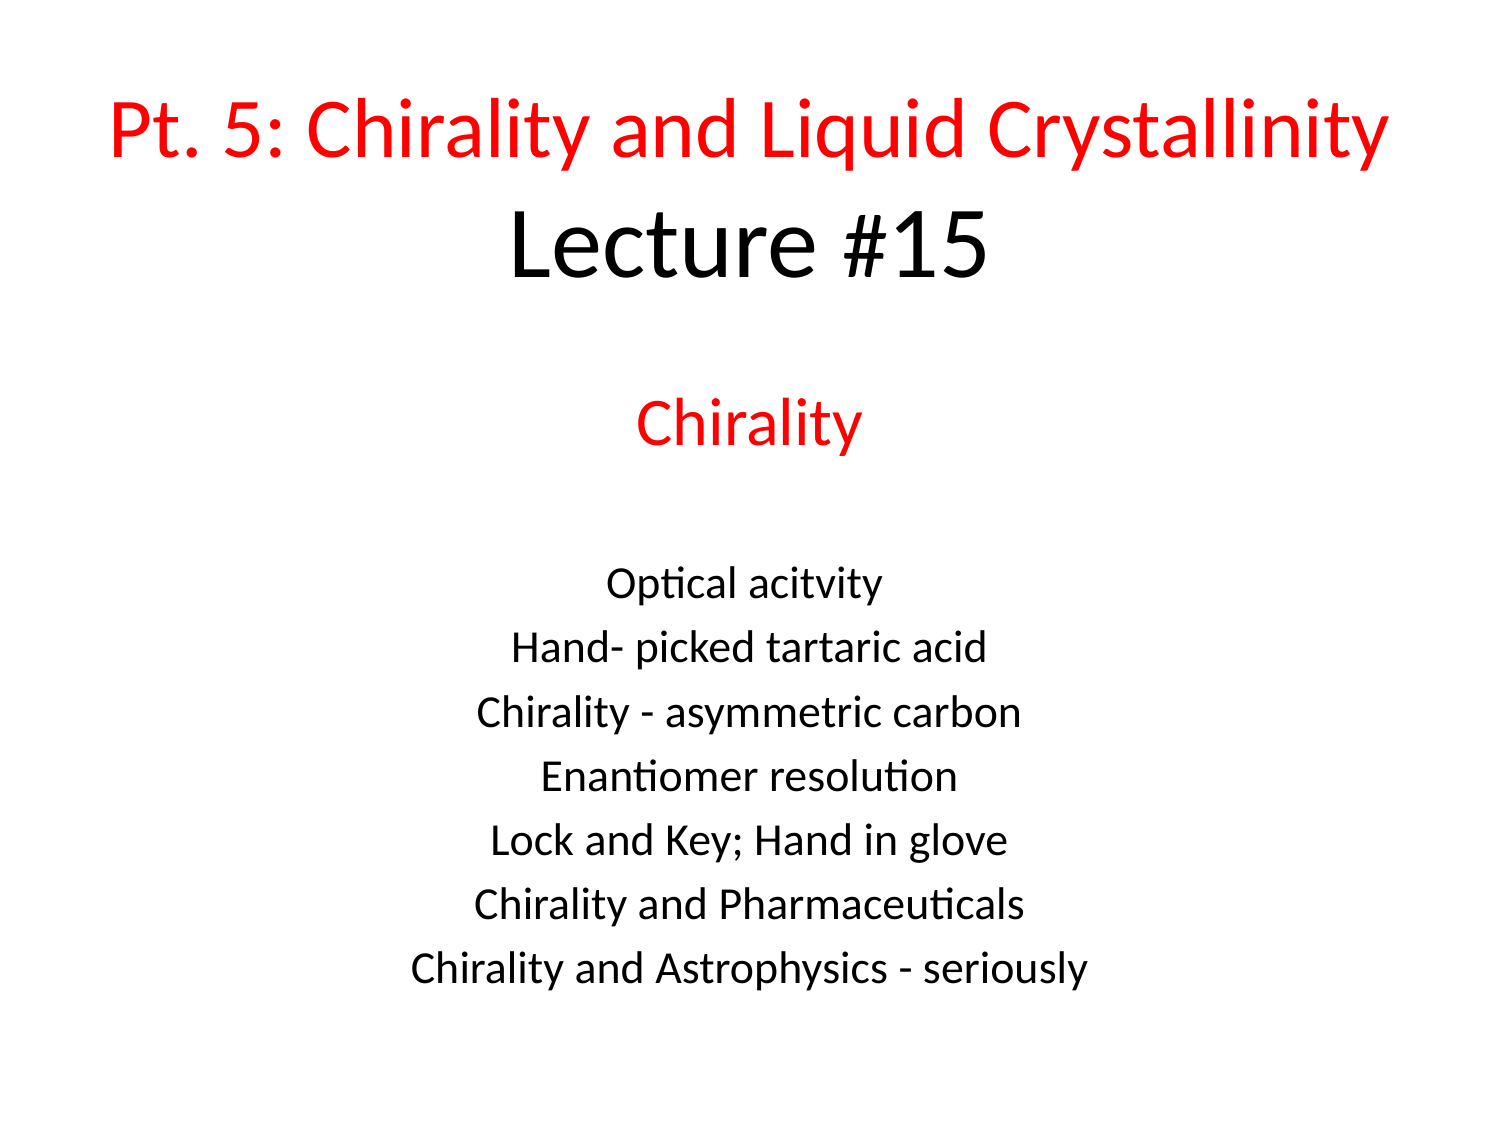

# Pt. 5: Chirality and Liquid Crystallinity Lecture #15
Chirality

Optical acitvity
Hand- picked tartaric acid
Chirality - asymmetric carbon
Enantiomer resolution
Lock and Key; Hand in glove
Chirality and Pharmaceuticals
Chirality and Astrophysics - seriously